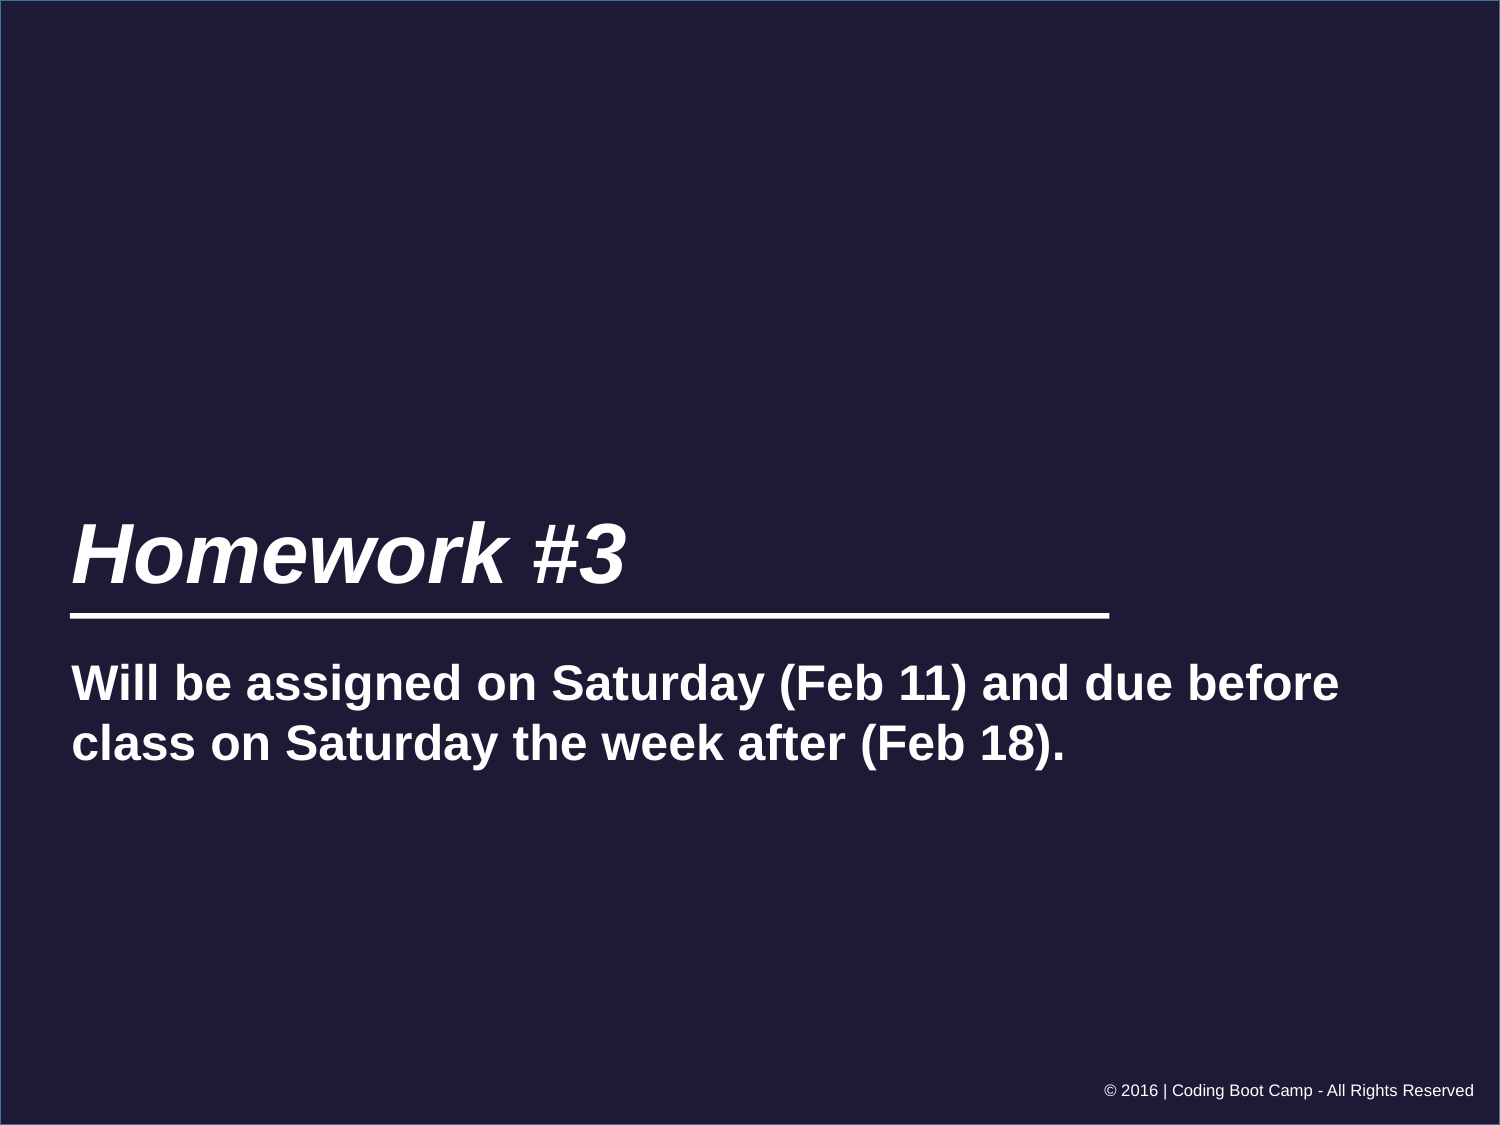

# Homework #3
Will be assigned on Saturday (Feb 11) and due before class on Saturday the week after (Feb 18).